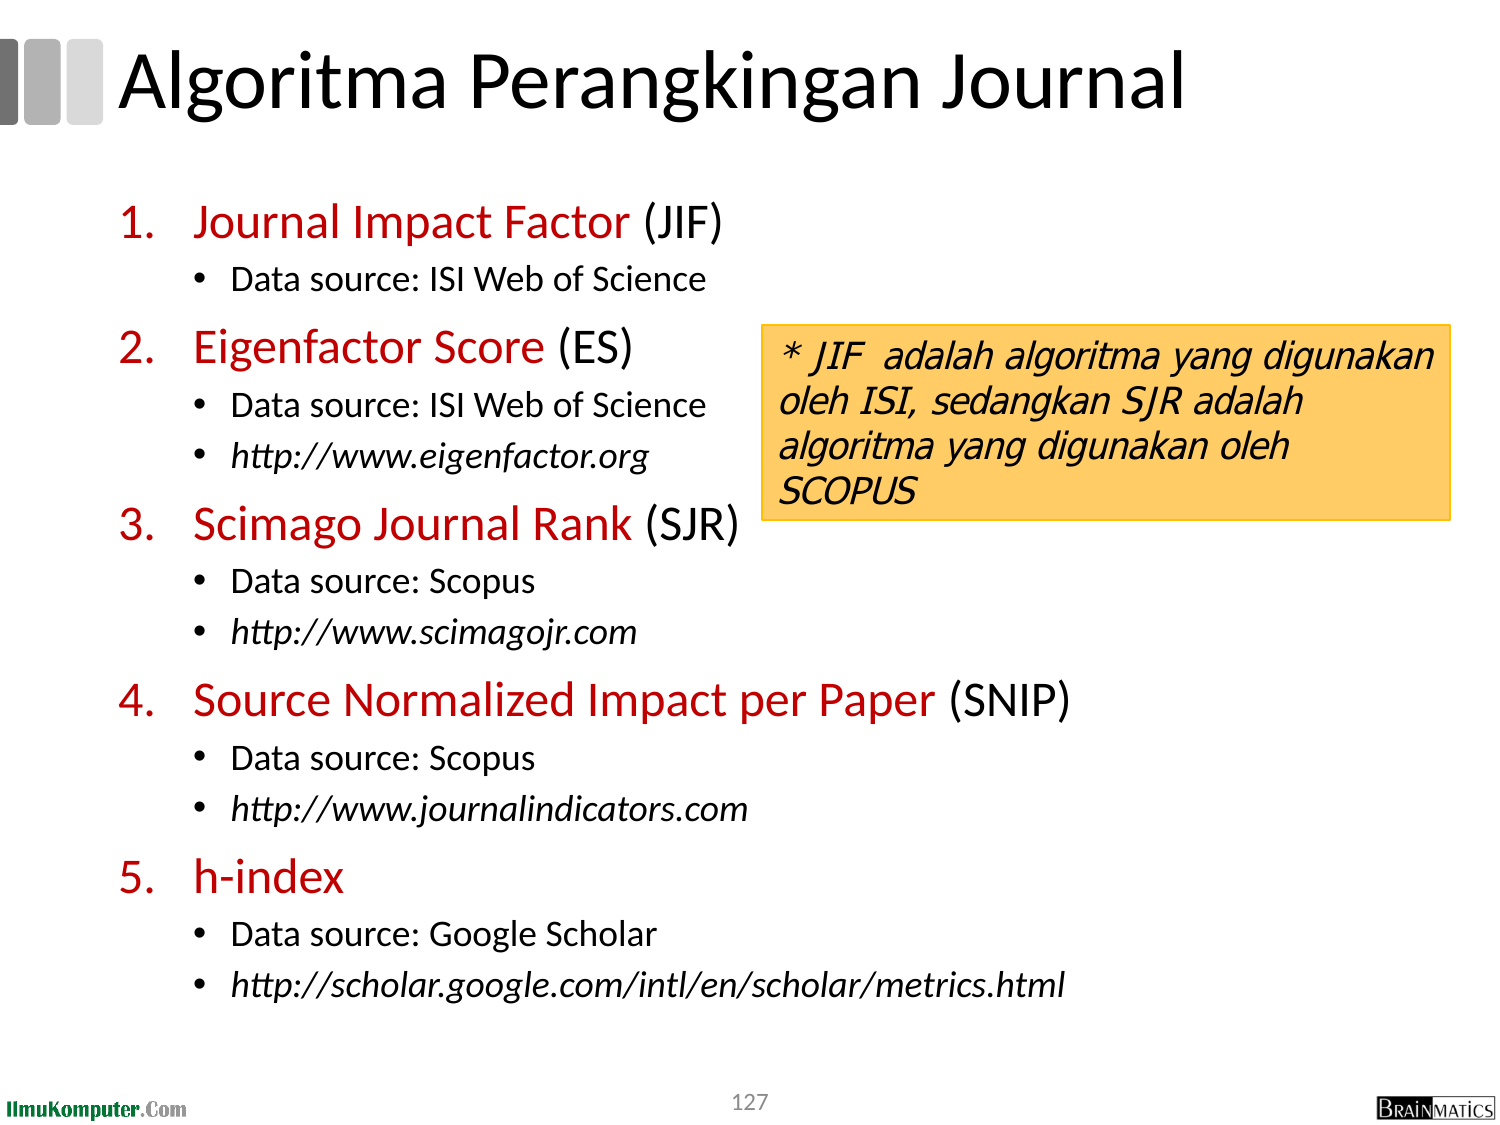

# Algoritma Perangkingan Journal
Journal Impact Factor (JIF)
Data source: ISI Web of Science
Eigenfactor Score (ES)
Data source: ISI Web of Science
http://www.eigenfactor.org
Scimago Journal Rank (SJR)
Data source: Scopus
http://www.scimagojr.com
Source Normalized Impact per Paper (SNIP)
Data source: Scopus
http://www.journalindicators.com
h-index
Data source: Google Scholar
http://scholar.google.com/intl/en/scholar/metrics.html

* JIF  adalah algoritma yang digunakan oleh ISI, sedangkan SJR adalah algoritma yang digunakan oleh SCOPUS
127